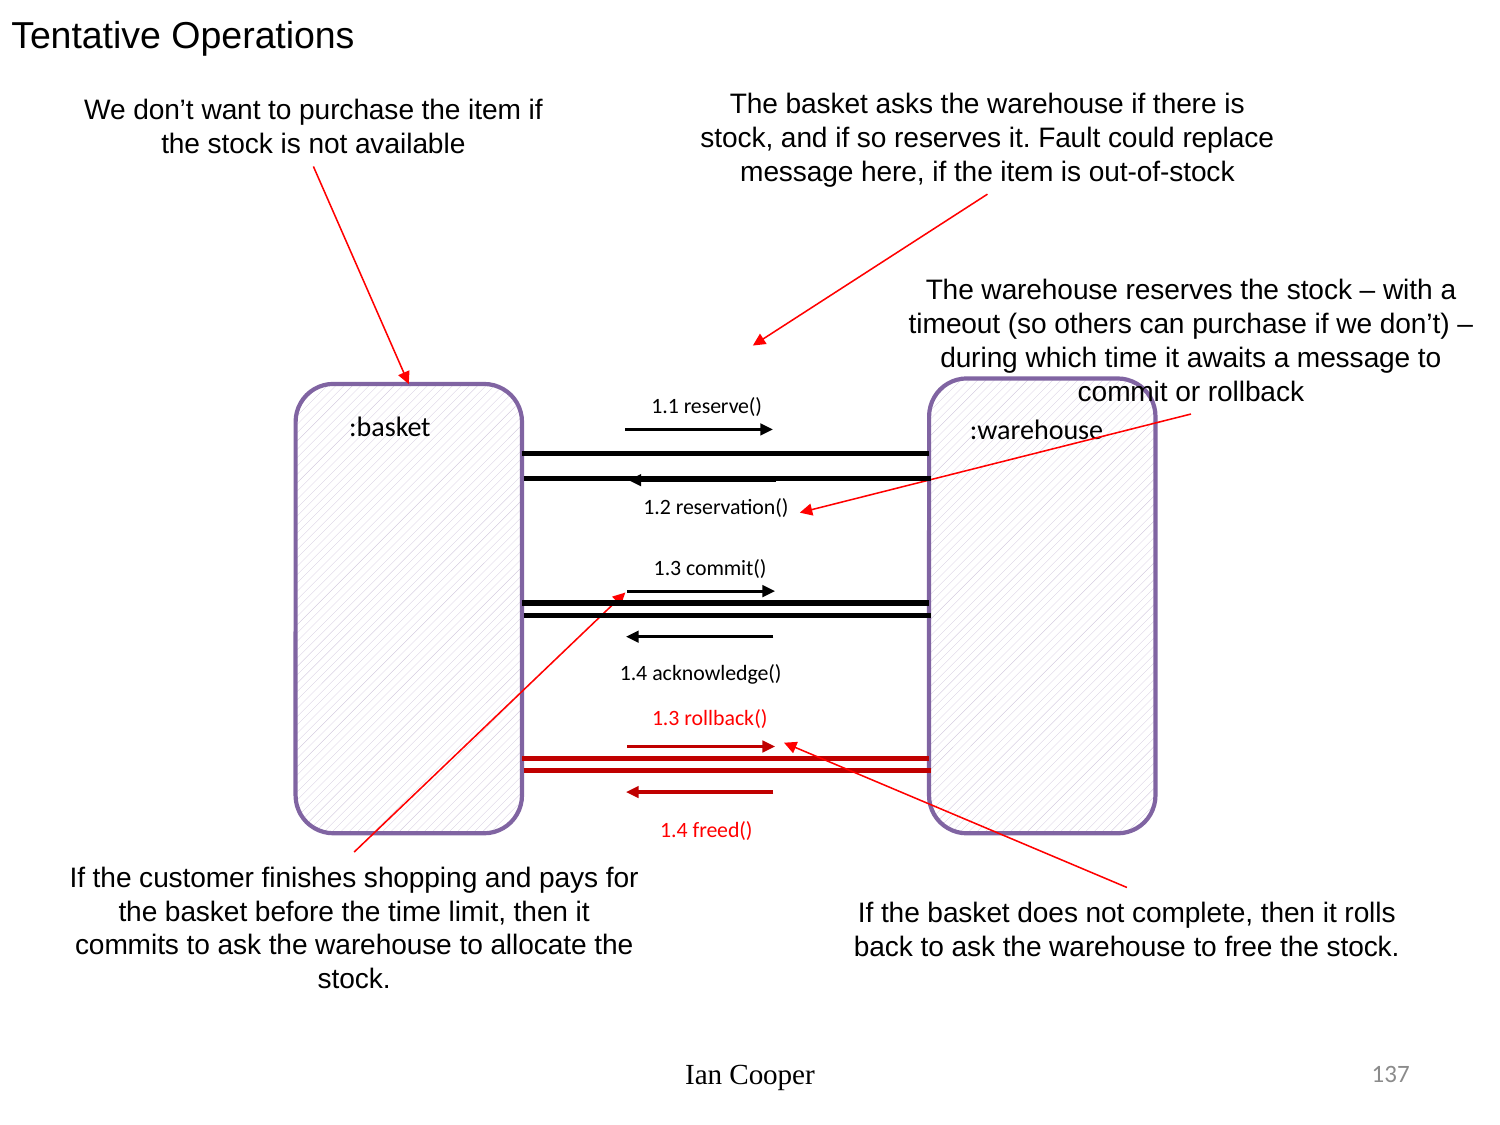

Tentative Operations
The basket asks the warehouse if there is stock, and if so reserves it. Fault could replace message here, if the item is out-of-stock
We don’t want to purchase the item if the stock is not available
The warehouse reserves the stock – with a timeout (so others can purchase if we don’t) – during which time it awaits a message to commit or rollback

1.1 reserve()

:basket
:warehouse
1.2 reservation()
1.3 commit()
1.4 acknowledge()
1.3 rollback()
1.4 freed()
If the customer finishes shopping and pays for the basket before the time limit, then it commits to ask the warehouse to allocate the stock.
If the basket does not complete, then it rolls back to ask the warehouse to free the stock.
Ian Cooper
137